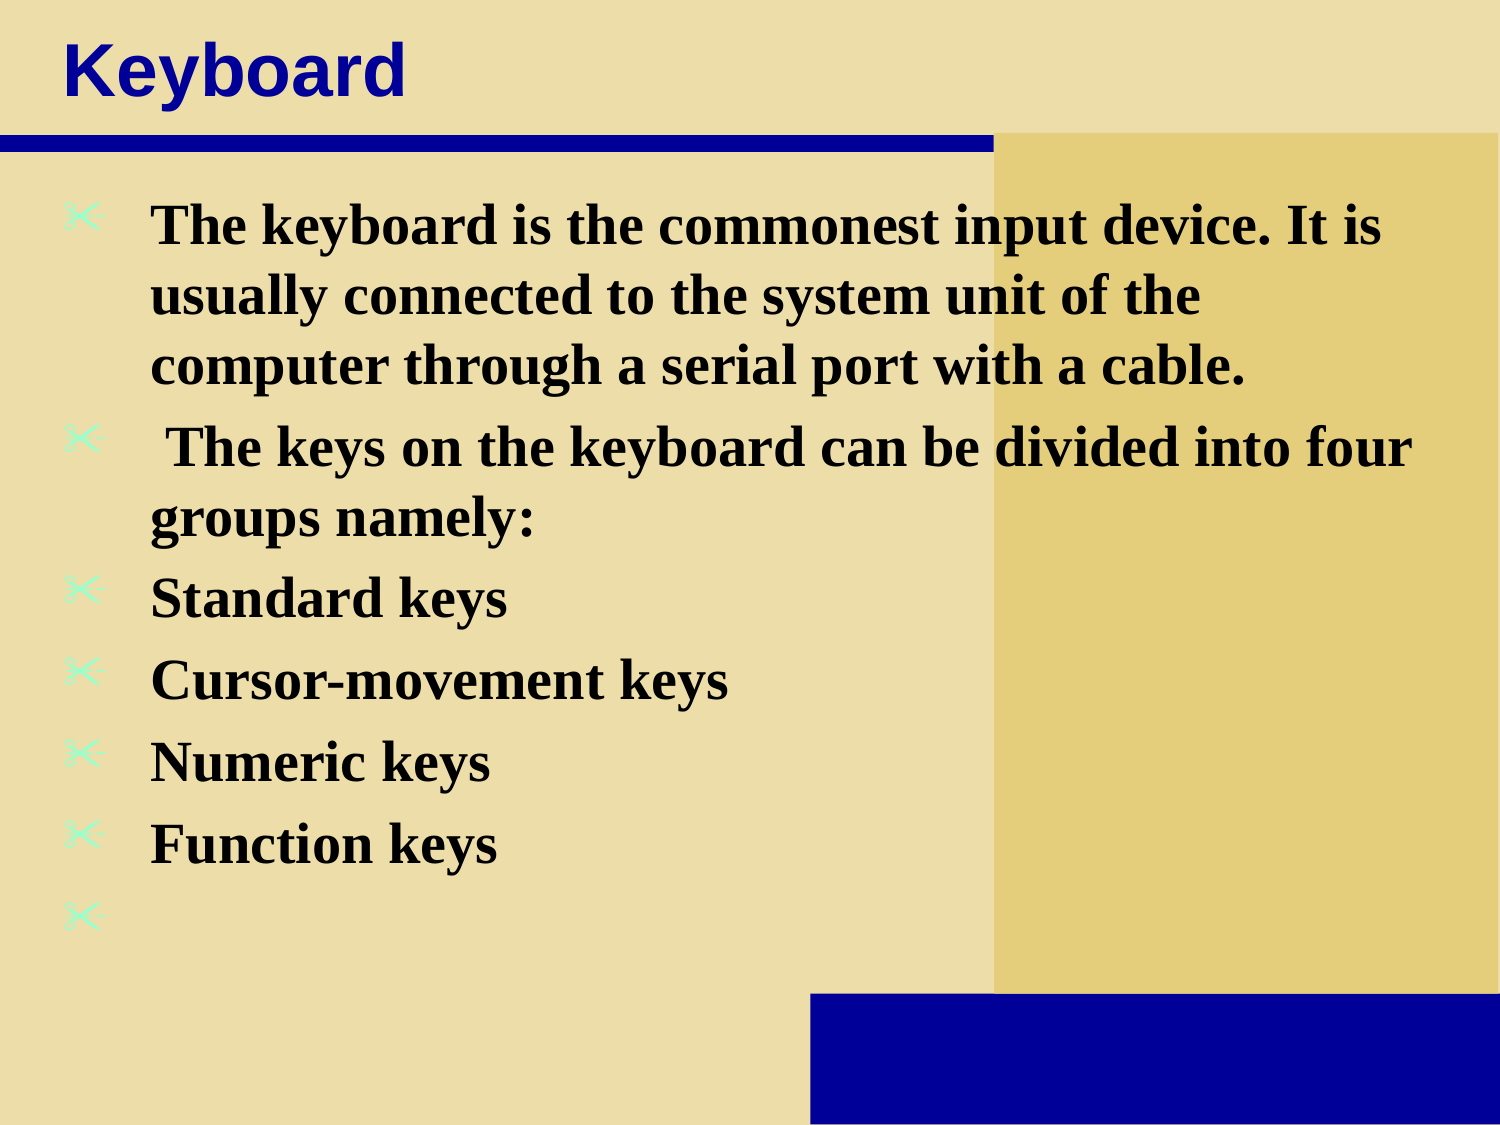

# Keyboard
The keyboard is the commonest input device. It is usually connected to the system unit of the computer through a serial port with a cable.
 The keys on the keyboard can be divided into four groups namely:
Standard keys
Cursor-movement keys
Numeric keys
Function keys